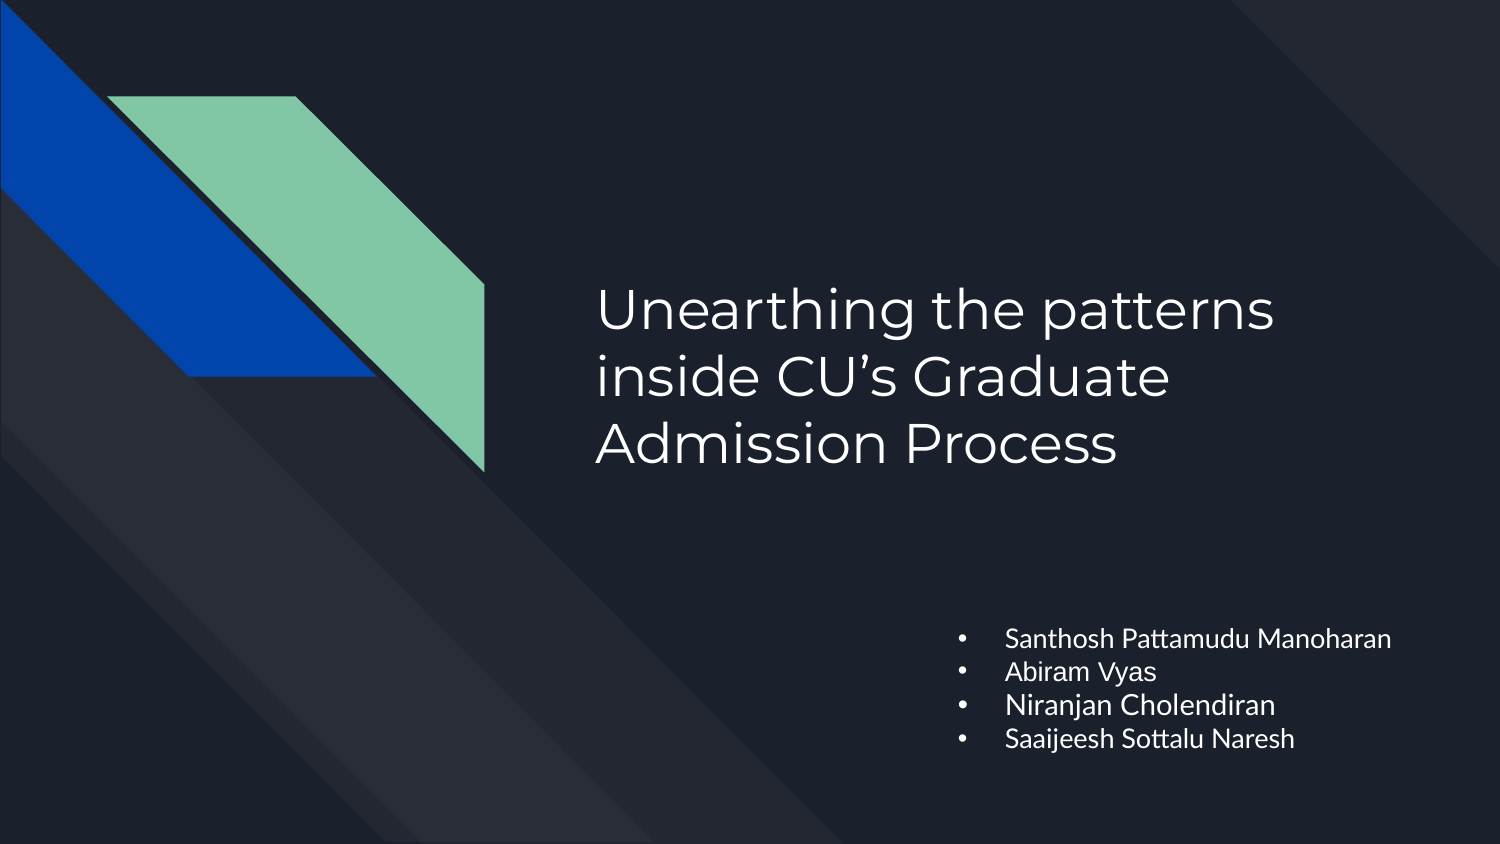

# Unearthing the patterns inside CU’s Graduate Admission Process
Santhosh Pattamudu Manoharan
Abiram Vyas
Niranjan Cholendiran
Saaijeesh Sottalu Naresh